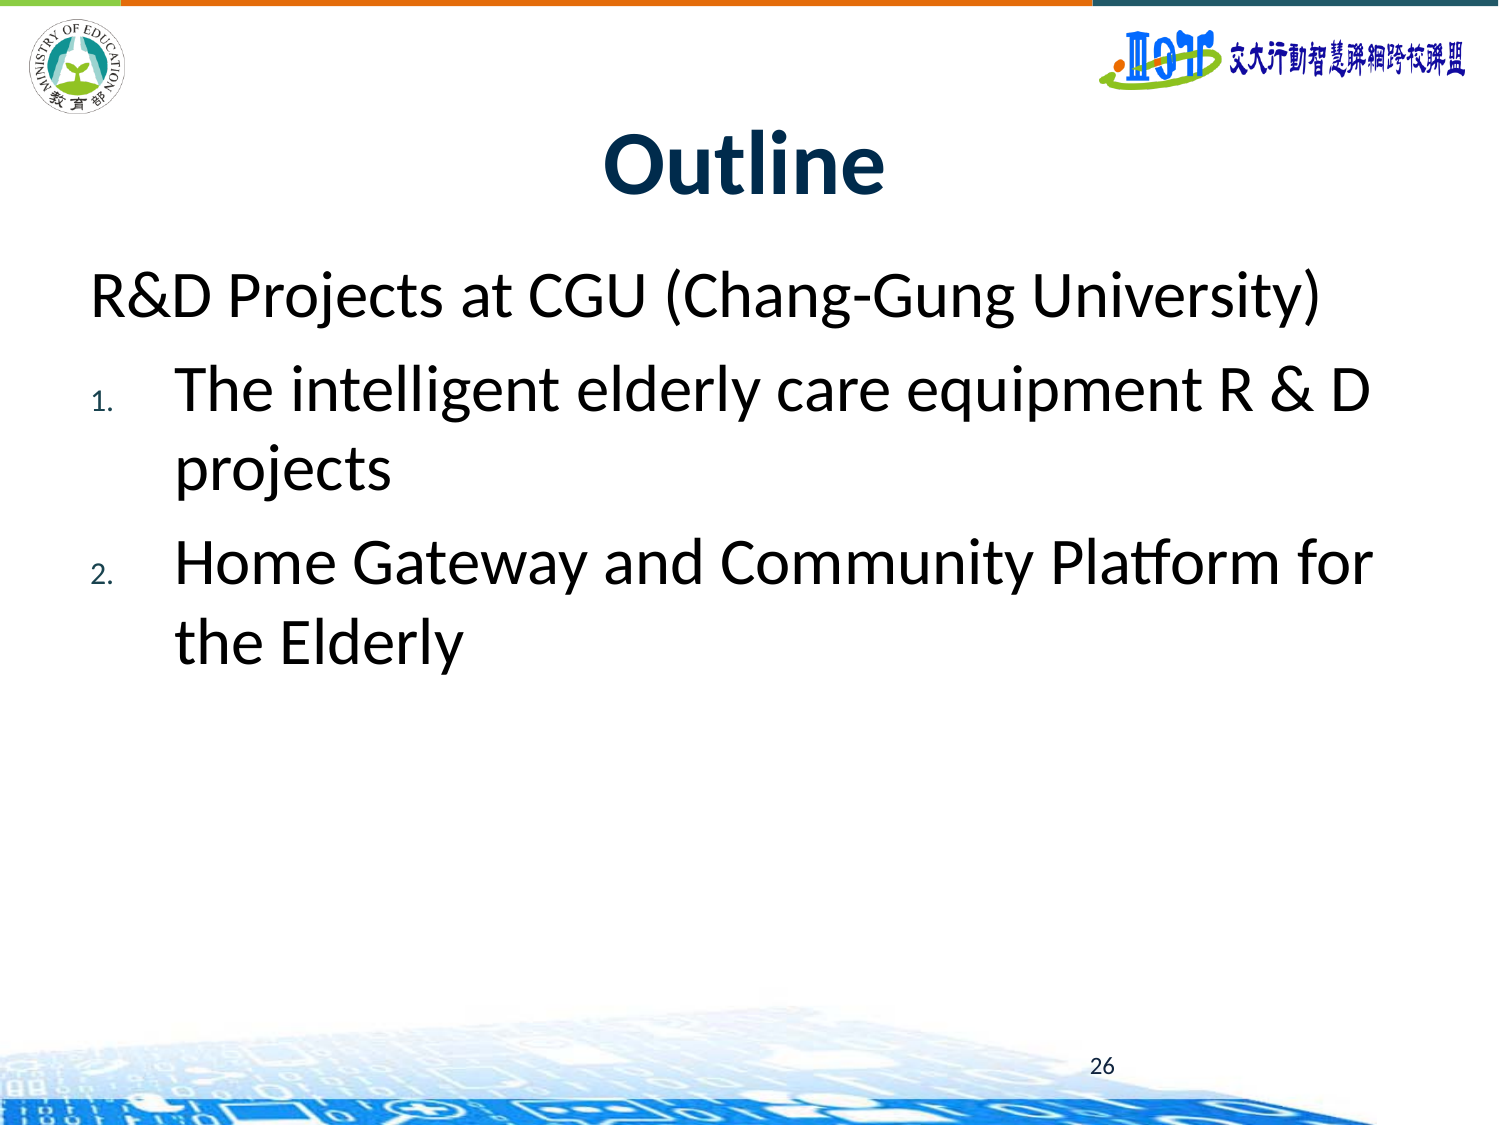

# Outline
R&D Projects at CGU (Chang-Gung University)
The intelligent elderly care equipment R & D projects
Home Gateway and Community Platform for the Elderly
26